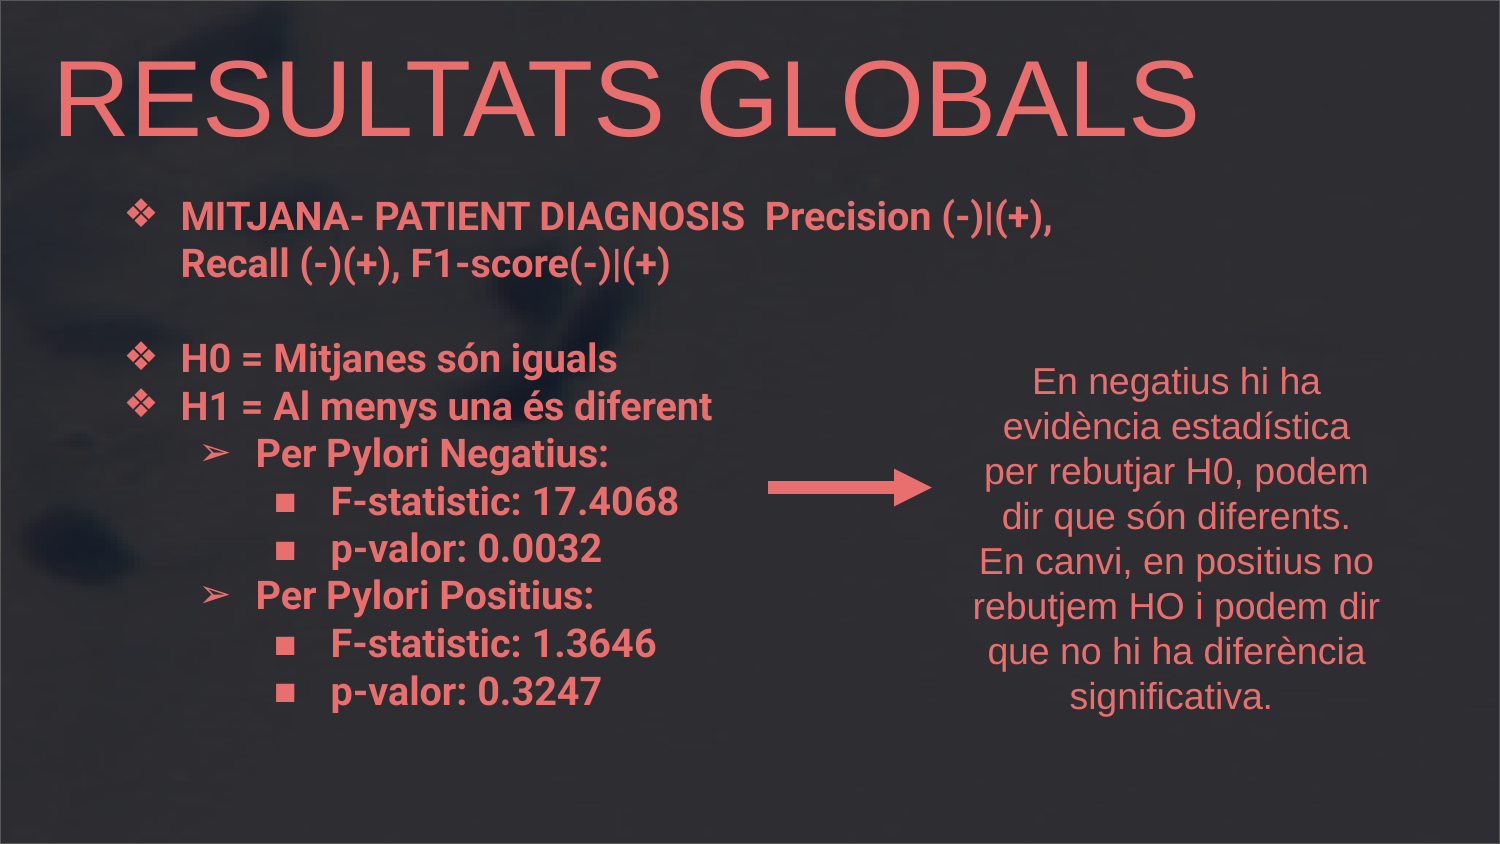

RESULTATS GLOBALS
MITJANA- PATIENT DIAGNOSIS  Precision (-)|(+), Recall (-)(+), F1-score(-)|(+)

H0 = Mitjanes són iguals
H1 = Al menys una és diferent
Per Pylori Negatius:
F-statistic: 17.4068
p-valor: 0.0032
Per Pylori Positius:
F-statistic: 1.3646
p-valor: 0.3247

En negatius hi ha evidència estadística per rebutjar H0, podem dir que són diferents.
En canvi, en positius no rebutjem HO i podem dir que no hi ha diferència significativa.